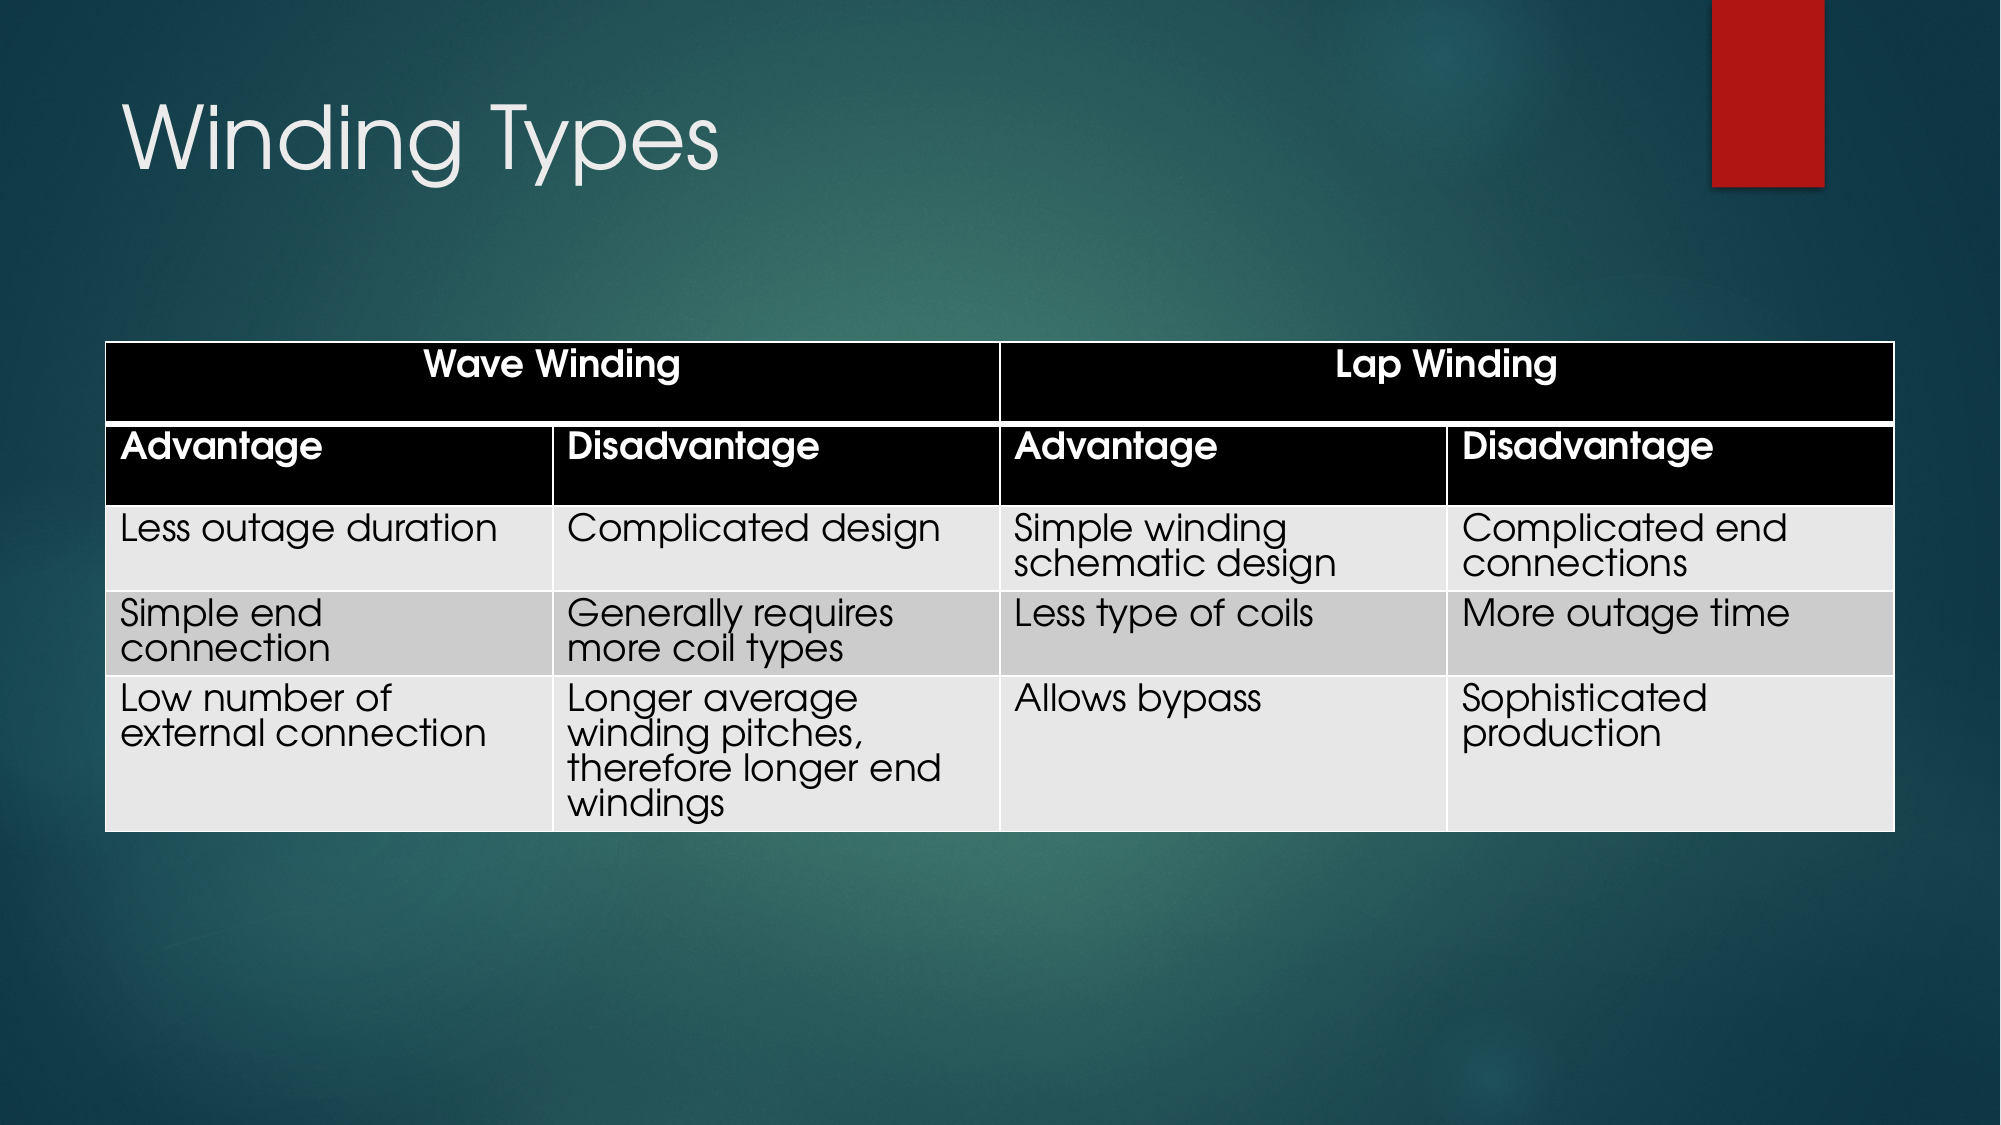

# Winding Types
| Wave Winding |  | Lap Winding |  |
| --- | --- | --- | --- |
| Advantage | Disadvantage | Advantage | Disadvantage |
| Less outage duration | Complicated design | Simple winding schematic design | Complicated end connections |
| Simple end connection | Generally requires more coil types | Less type of coils | More outage time |
| Low number of external connection | Longer average winding pitches, therefore longer end windings | Allows bypass | Sophisticated production |